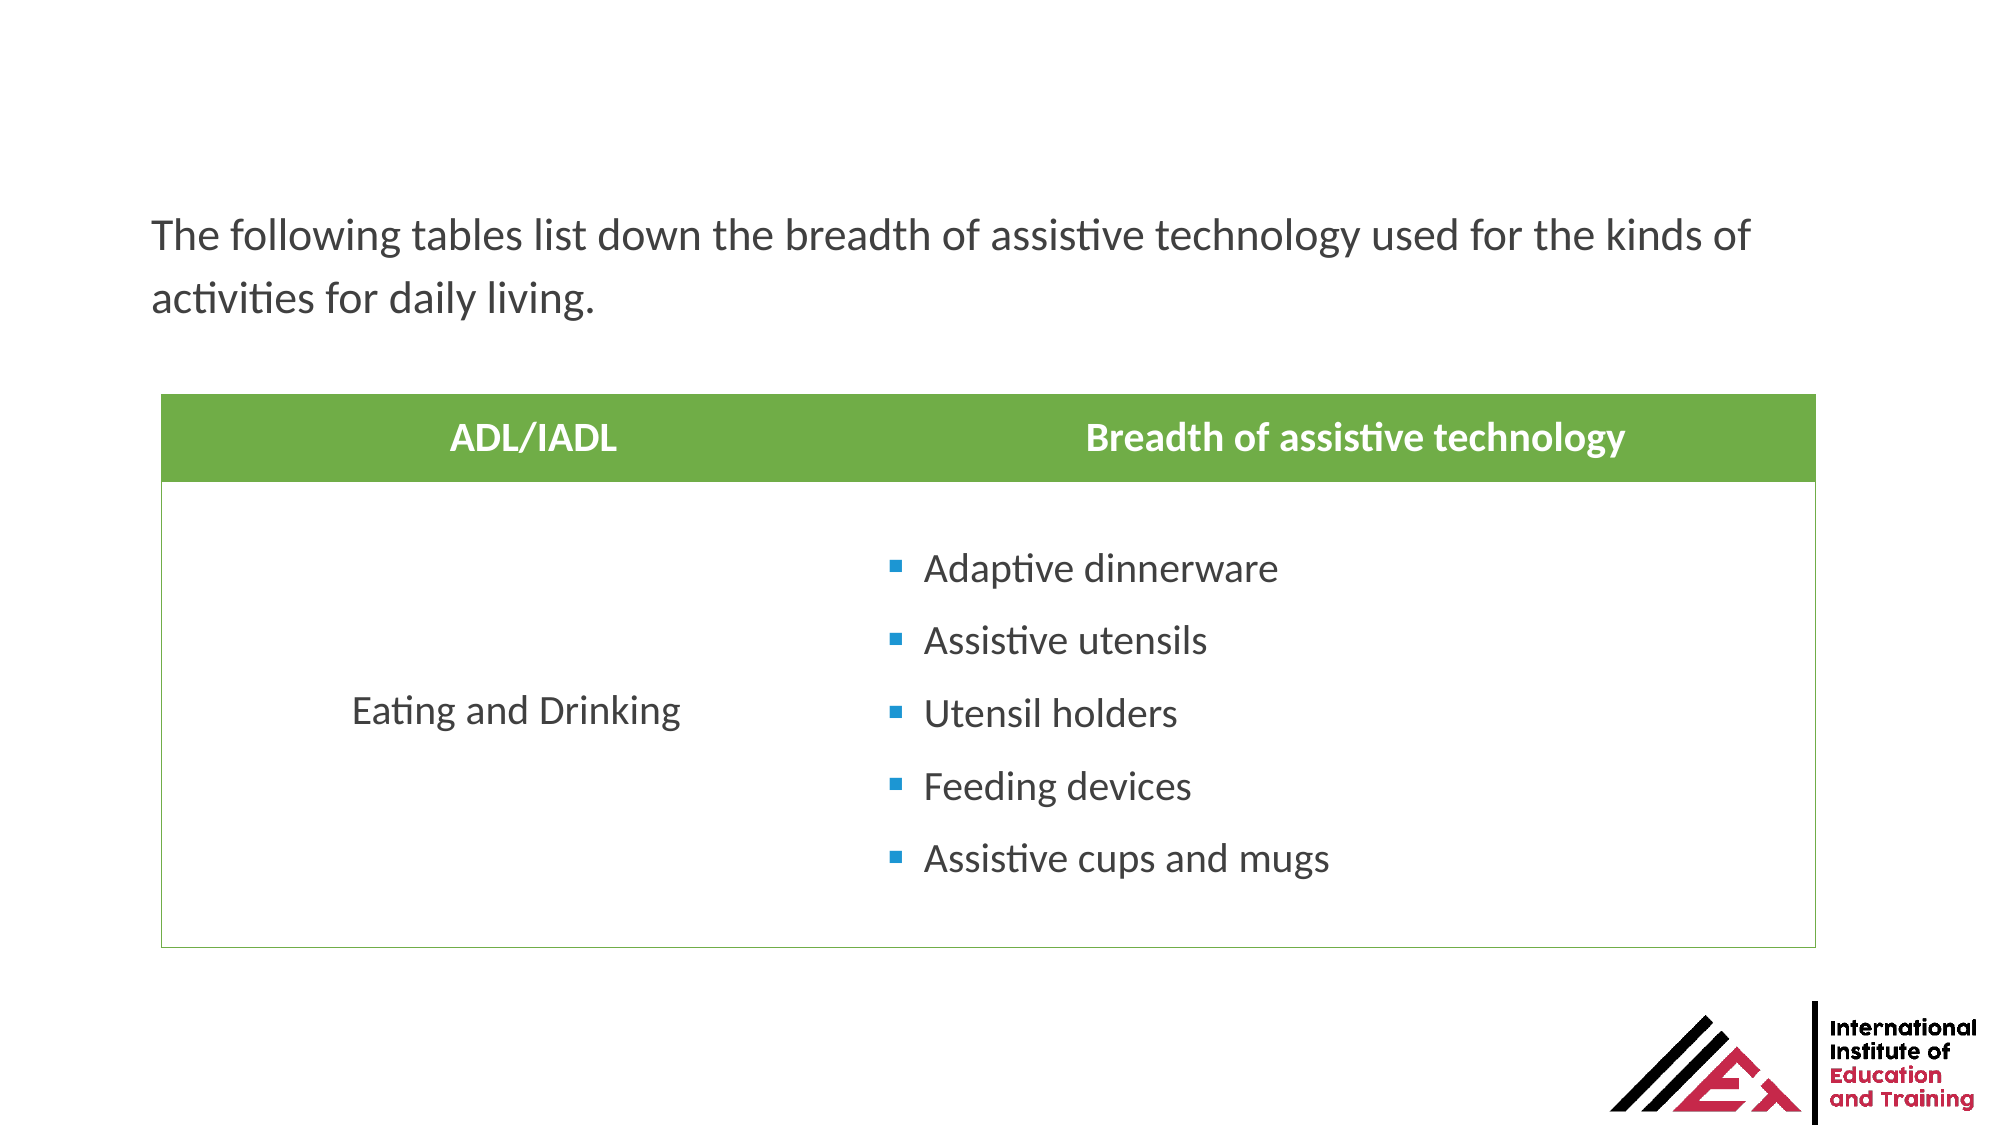

The following tables list down the breadth of assistive technology used for the kinds of activities for daily living.
| ADL/IADL | Breadth of assistive technology |
| --- | --- |
| Eating and Drinking | Adaptive dinnerware Assistive utensils Utensil holders Feeding devices Assistive cups and mugs |